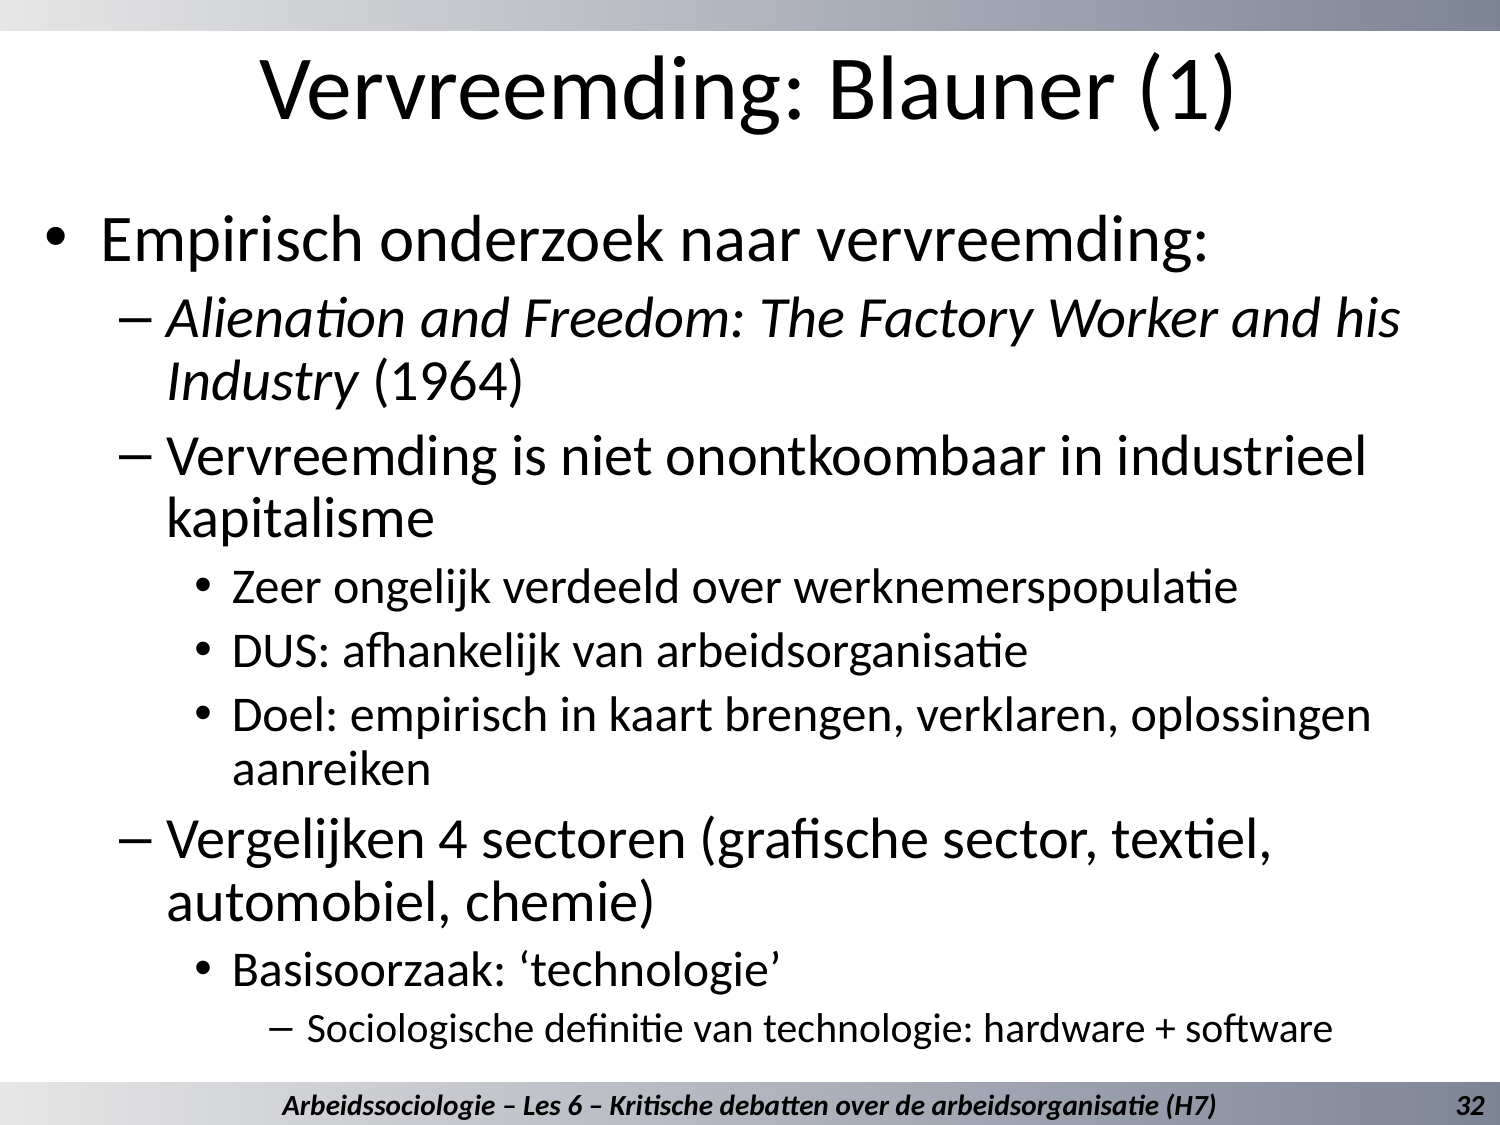

# Vervreemding: Blauner (1)
Empirisch onderzoek naar vervreemding:
Alienation and Freedom: The Factory Worker and his Industry (1964)
Vervreemding is niet onontkoombaar in industrieel kapitalisme
Zeer ongelijk verdeeld over werknemerspopulatie
DUS: afhankelijk van arbeidsorganisatie
Doel: empirisch in kaart brengen, verklaren, oplossingen aanreiken
Vergelijken 4 sectoren (grafische sector, textiel, automobiel, chemie)
Basisoorzaak: ‘technologie’
Sociologische definitie van technologie: hardware + software
Arbeidssociologie – Les 6 – Kritische debatten over de arbeidsorganisatie (H7)
32